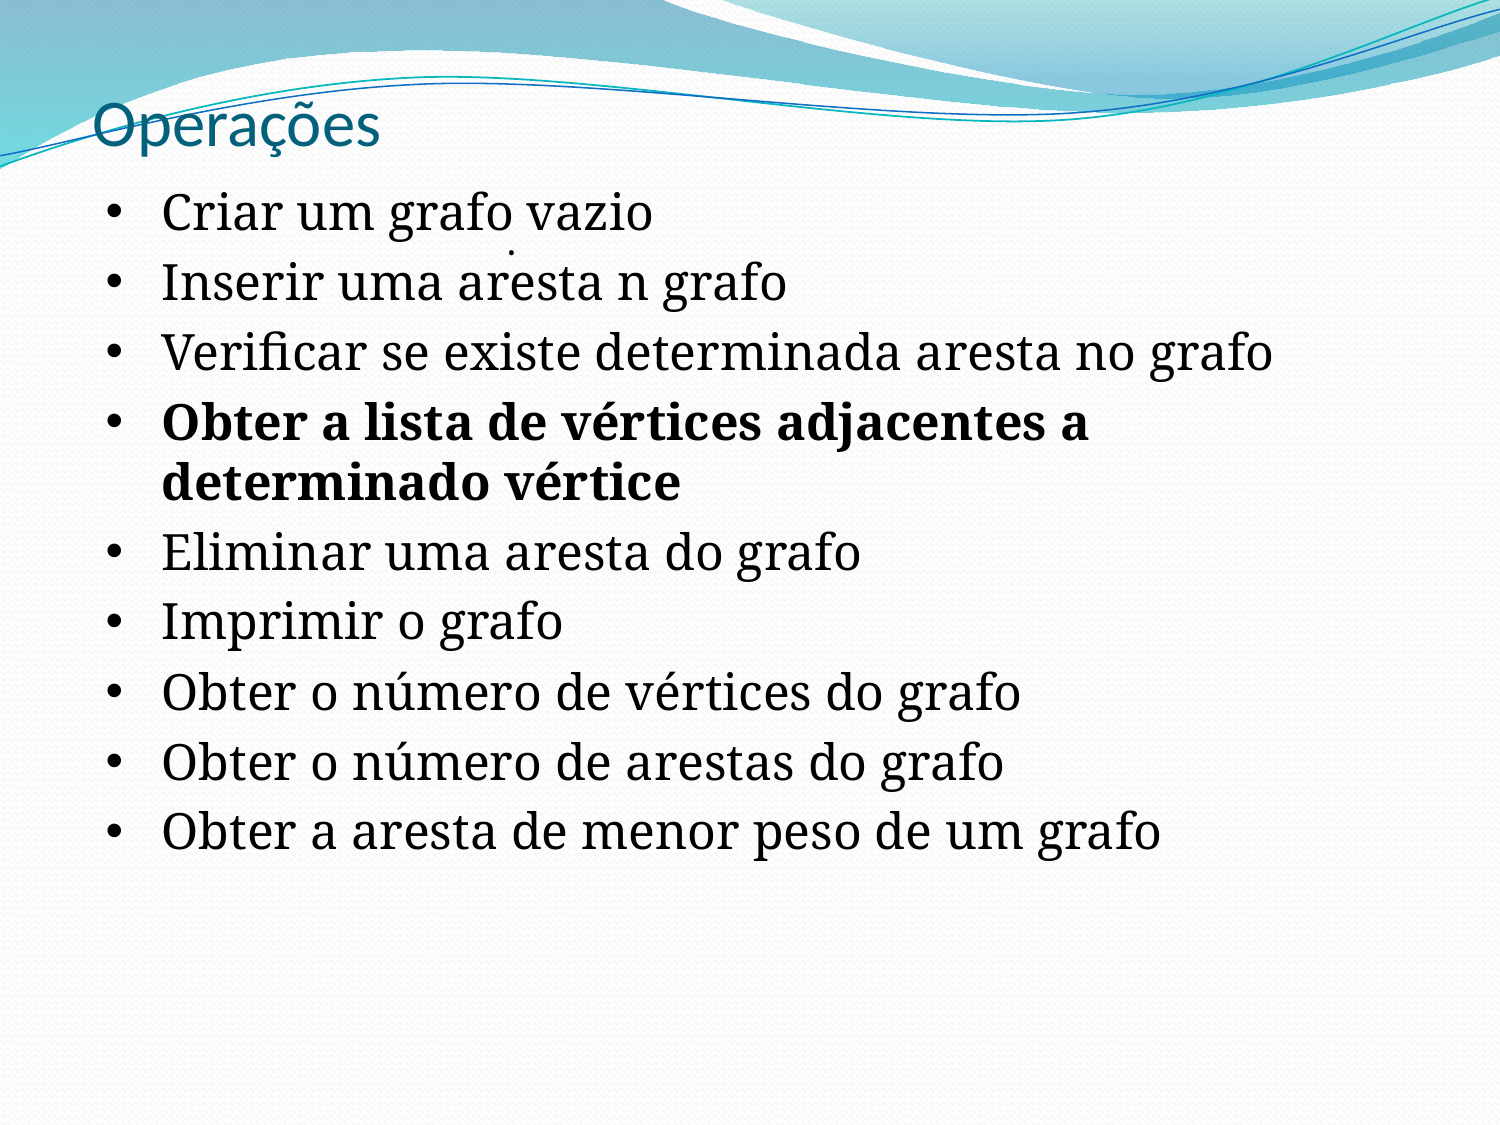

# Operações
Criar um grafo vazio
Inserir uma aresta n grafo
Verificar se existe determinada aresta no grafo
Obter a lista de vértices adjacentes a determinado vértice
Eliminar uma aresta do grafo
Imprimir o grafo
Obter o número de vértices do grafo
Obter o número de arestas do grafo
Obter a aresta de menor peso de um grafo

.